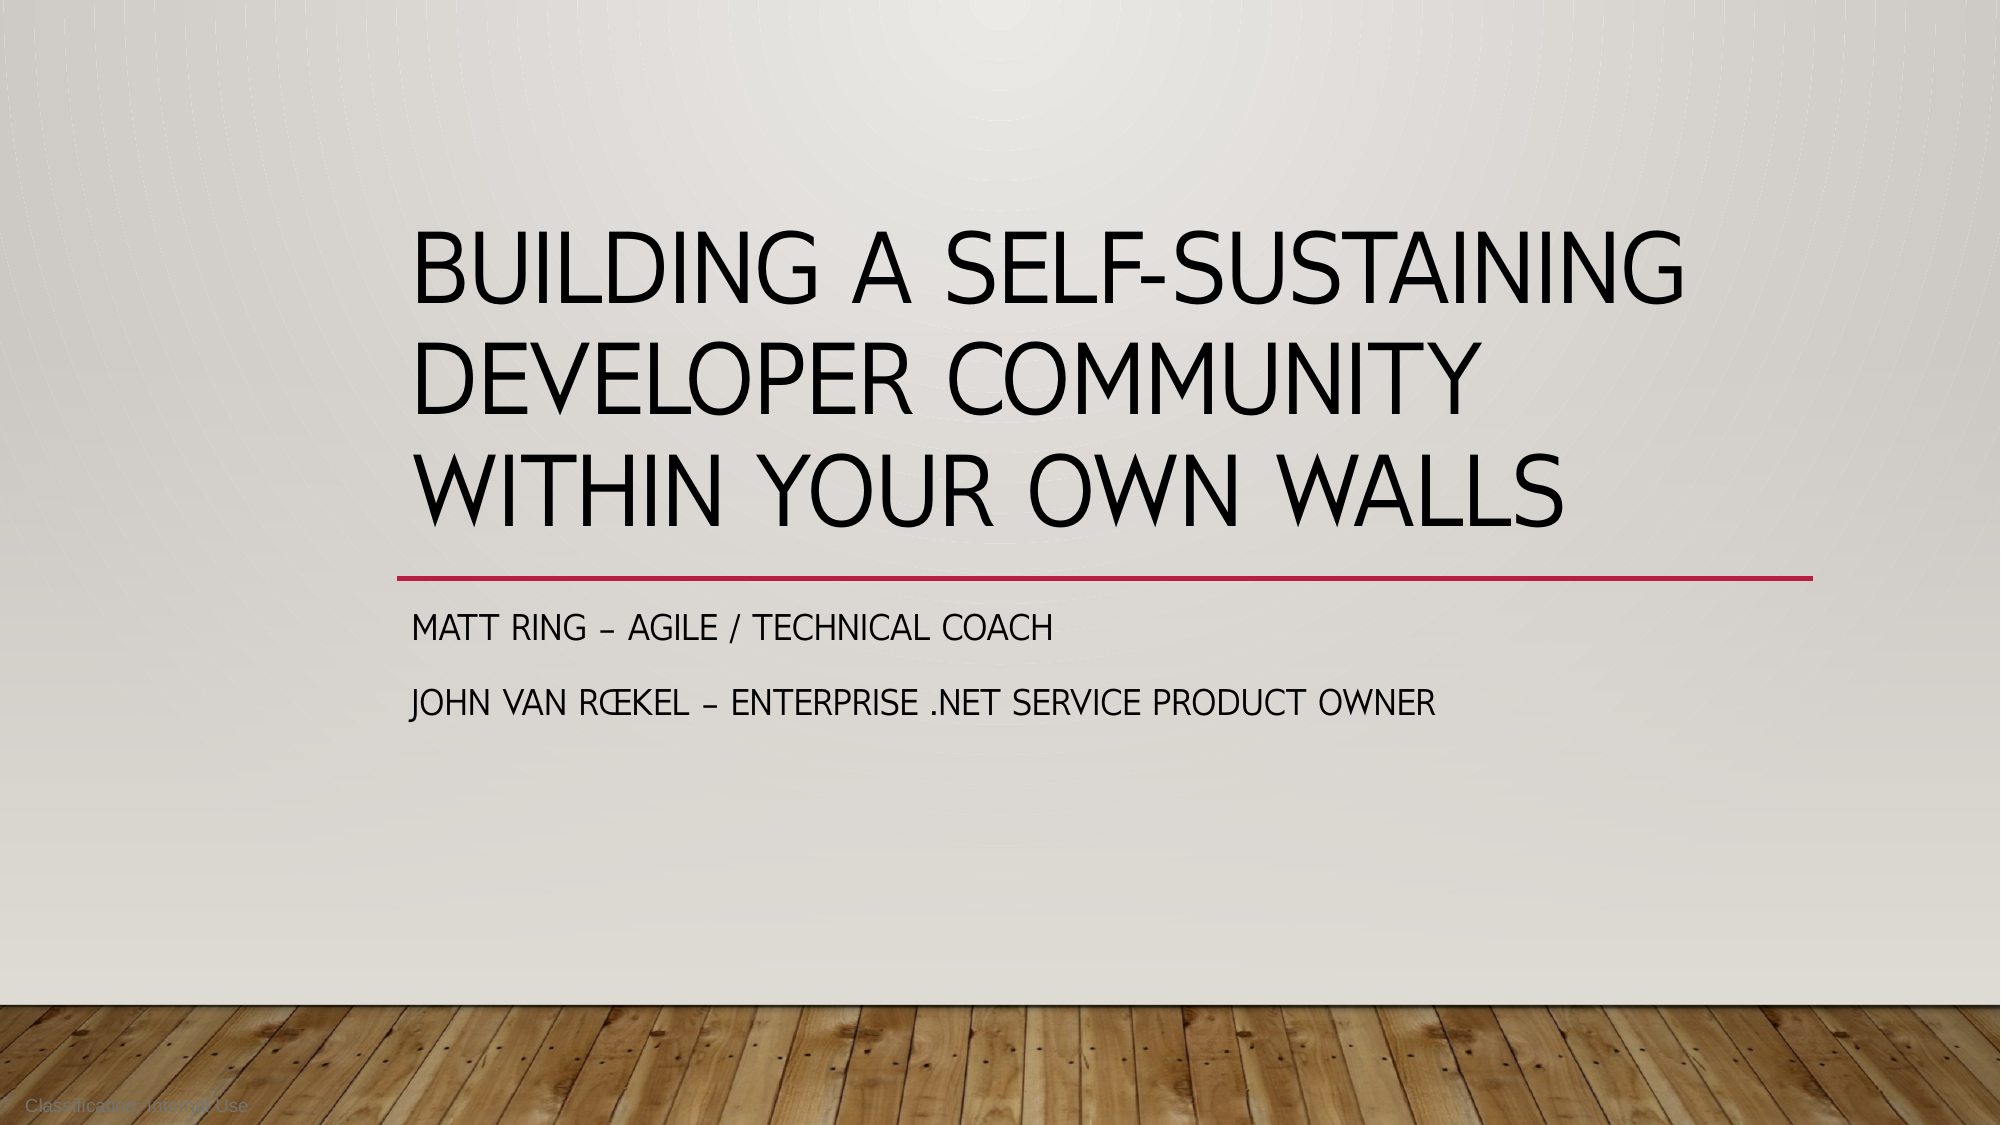

# Building A Self-Sustaining Developer Community Within Your Own Walls
Matt Ring – Agile / Technical Coach
John Van Roekel – Enterprise .NET service Product Owner